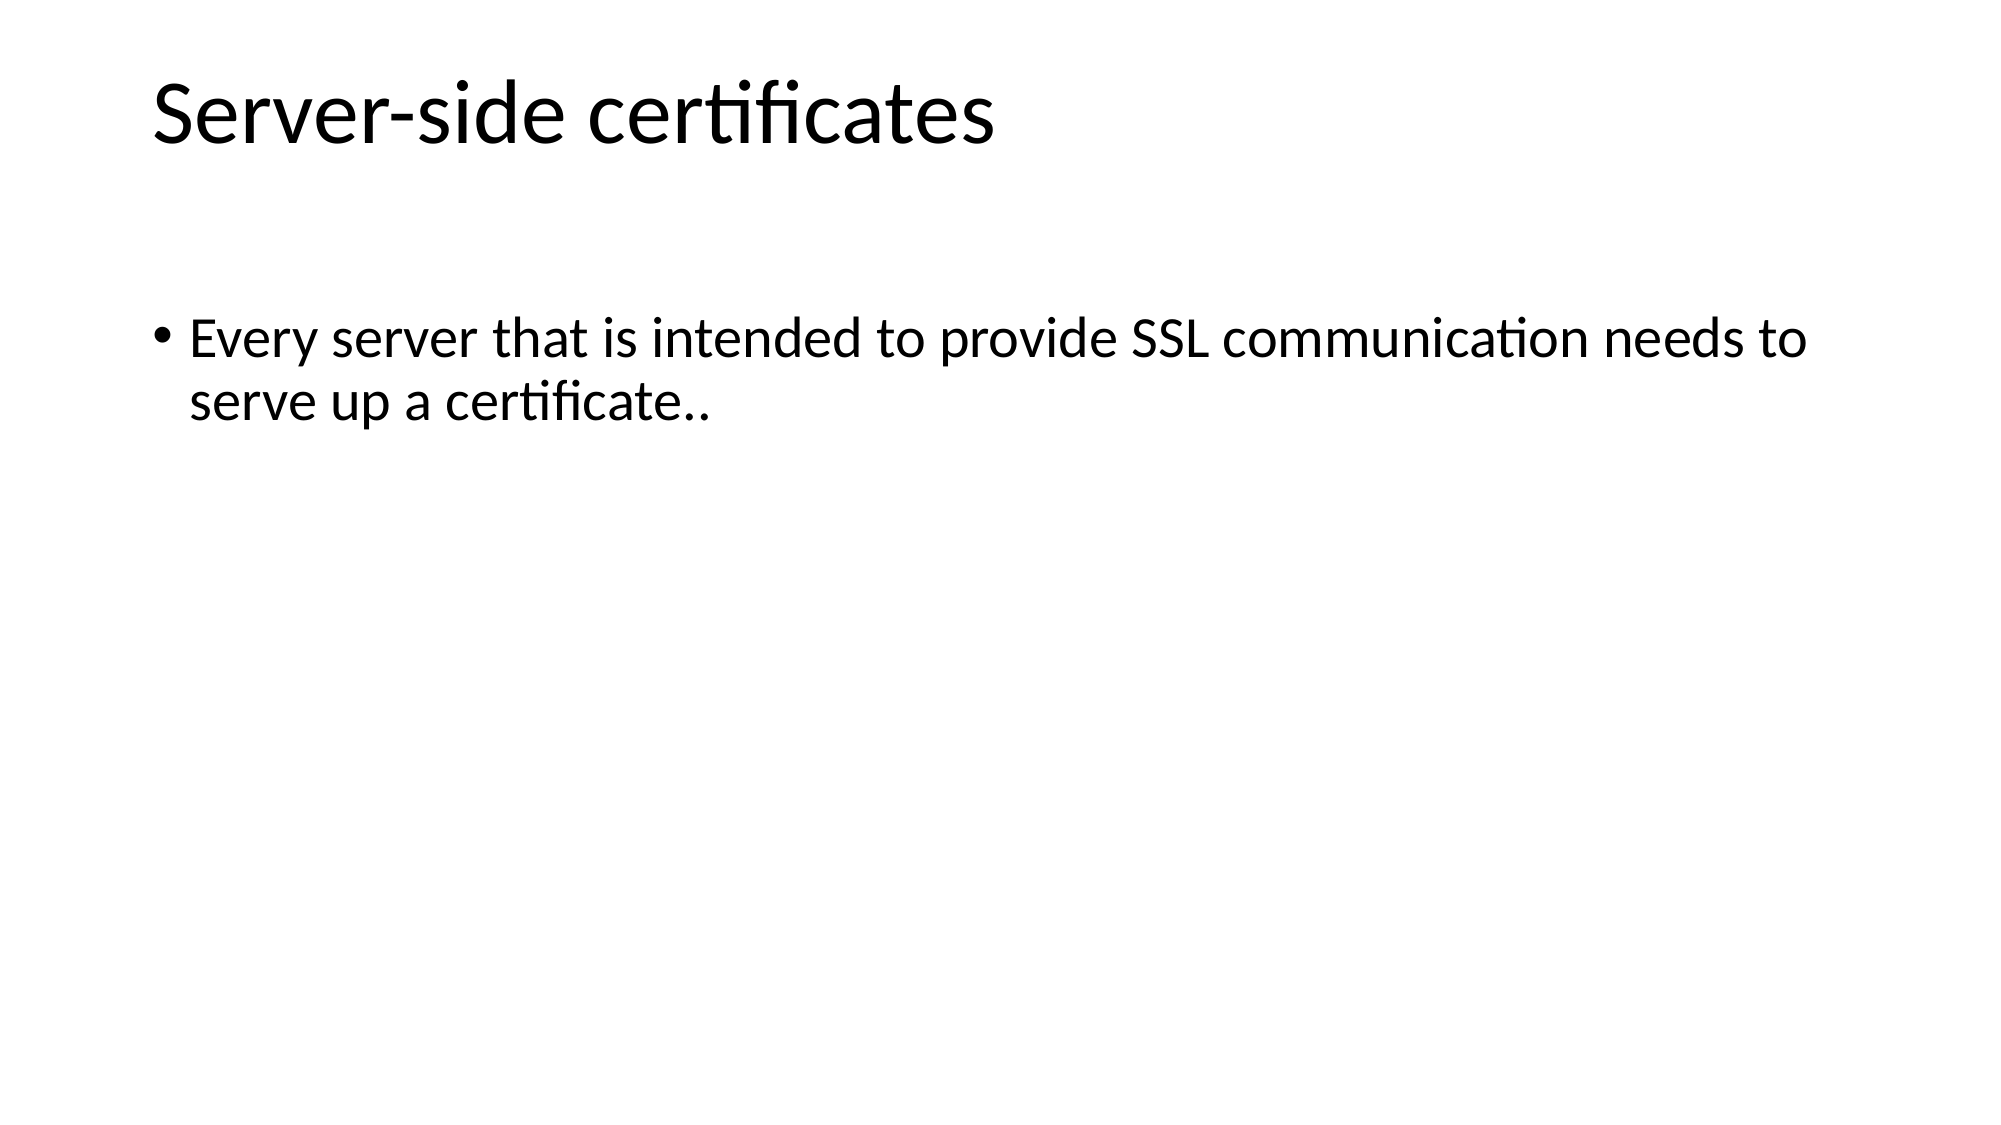

# Server-side certificates
Every server that is intended to provide SSL communication needs to serve up a certificate..